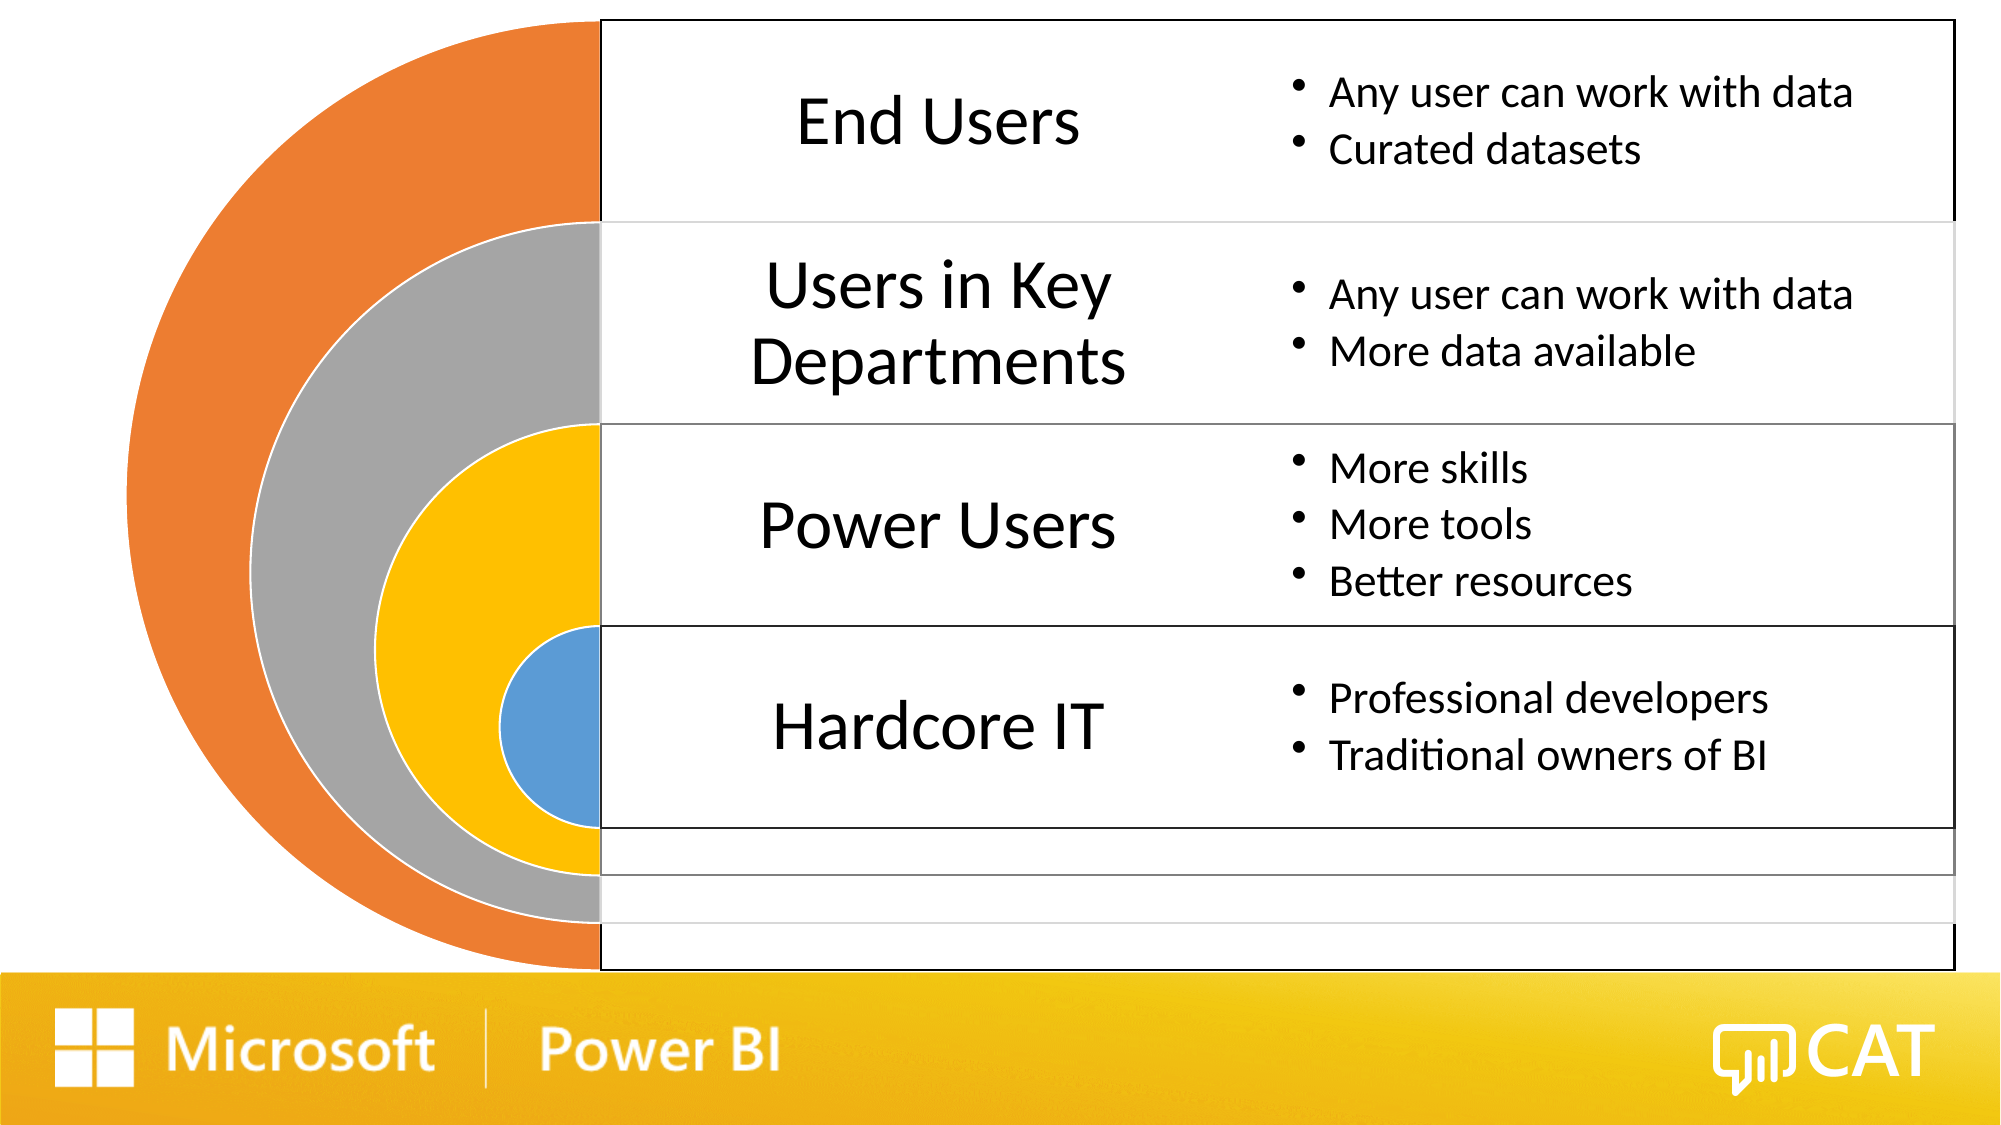

End Users
Users in Key Departments
Power Users
Hardcore IT
Any user can work with data
Curated datasets
Any user can work with data
More data available
More skills
More tools
Better resources
Professional developers
Traditional owners of BI
Exploration
Work with SSBI
Prove out ideas
Desktop or Excel
Promotion
Gateway
Scheduled refresh
Theme
Preparation
Data sources
Documentation
Ownership
Operationalization
Prod workspace
Full support
SLA
Well-defined requirements for each phase